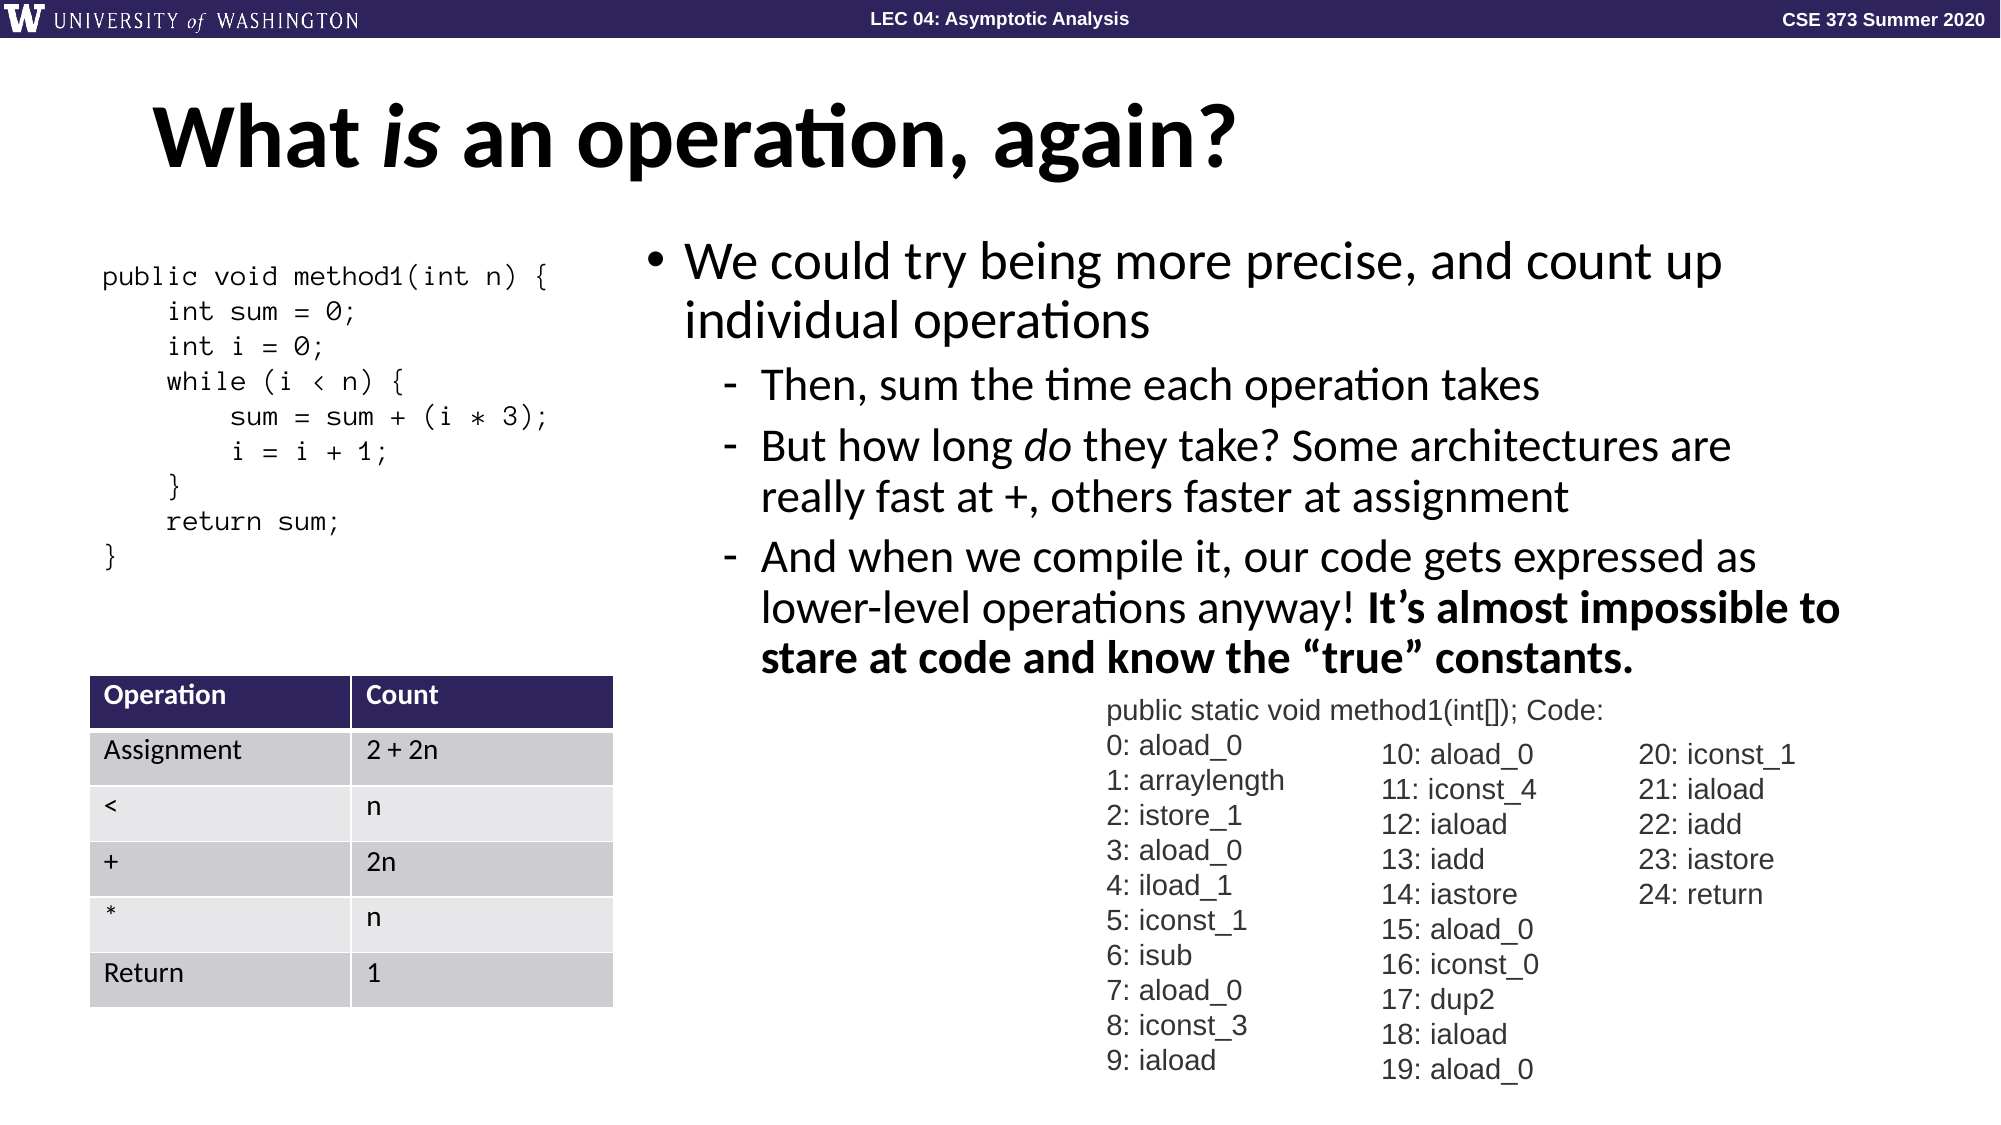

# What is an operation, again?
We could try being more precise, and count up individual operations
Then, sum the time each operation takes
But how long do they take? Some architectures are really fast at +, others faster at assignment
And when we compile it, our code gets expressed as lower-level operations anyway! It’s almost impossible to stare at code and know the “true” constants.
public void method1(int n) {
    int sum = 0;
    int i = 0;
    while (i < n) {
        sum = sum + (i * 3);
        i = i + 1;
    }
    return sum;
}
| Operation | Count |
| --- | --- |
| Assignment | 2 + 2n |
| < | n |
| + | 2n |
| \* | n |
| Return | 1 |
public static void method1(int[]); Code:
0: aload_0
1: arraylength
2: istore_1
3: aload_0
4: iload_1
5: iconst_1
6: isub
7: aload_0
8: iconst_3
9: iaload
10: aload_0
11: iconst_4
12: iaload
13: iadd
14: iastore
15: aload_0
16: iconst_0
17: dup2
18: iaload
19: aload_0
20: iconst_1
21: iaload
22: iadd
23: iastore
24: return